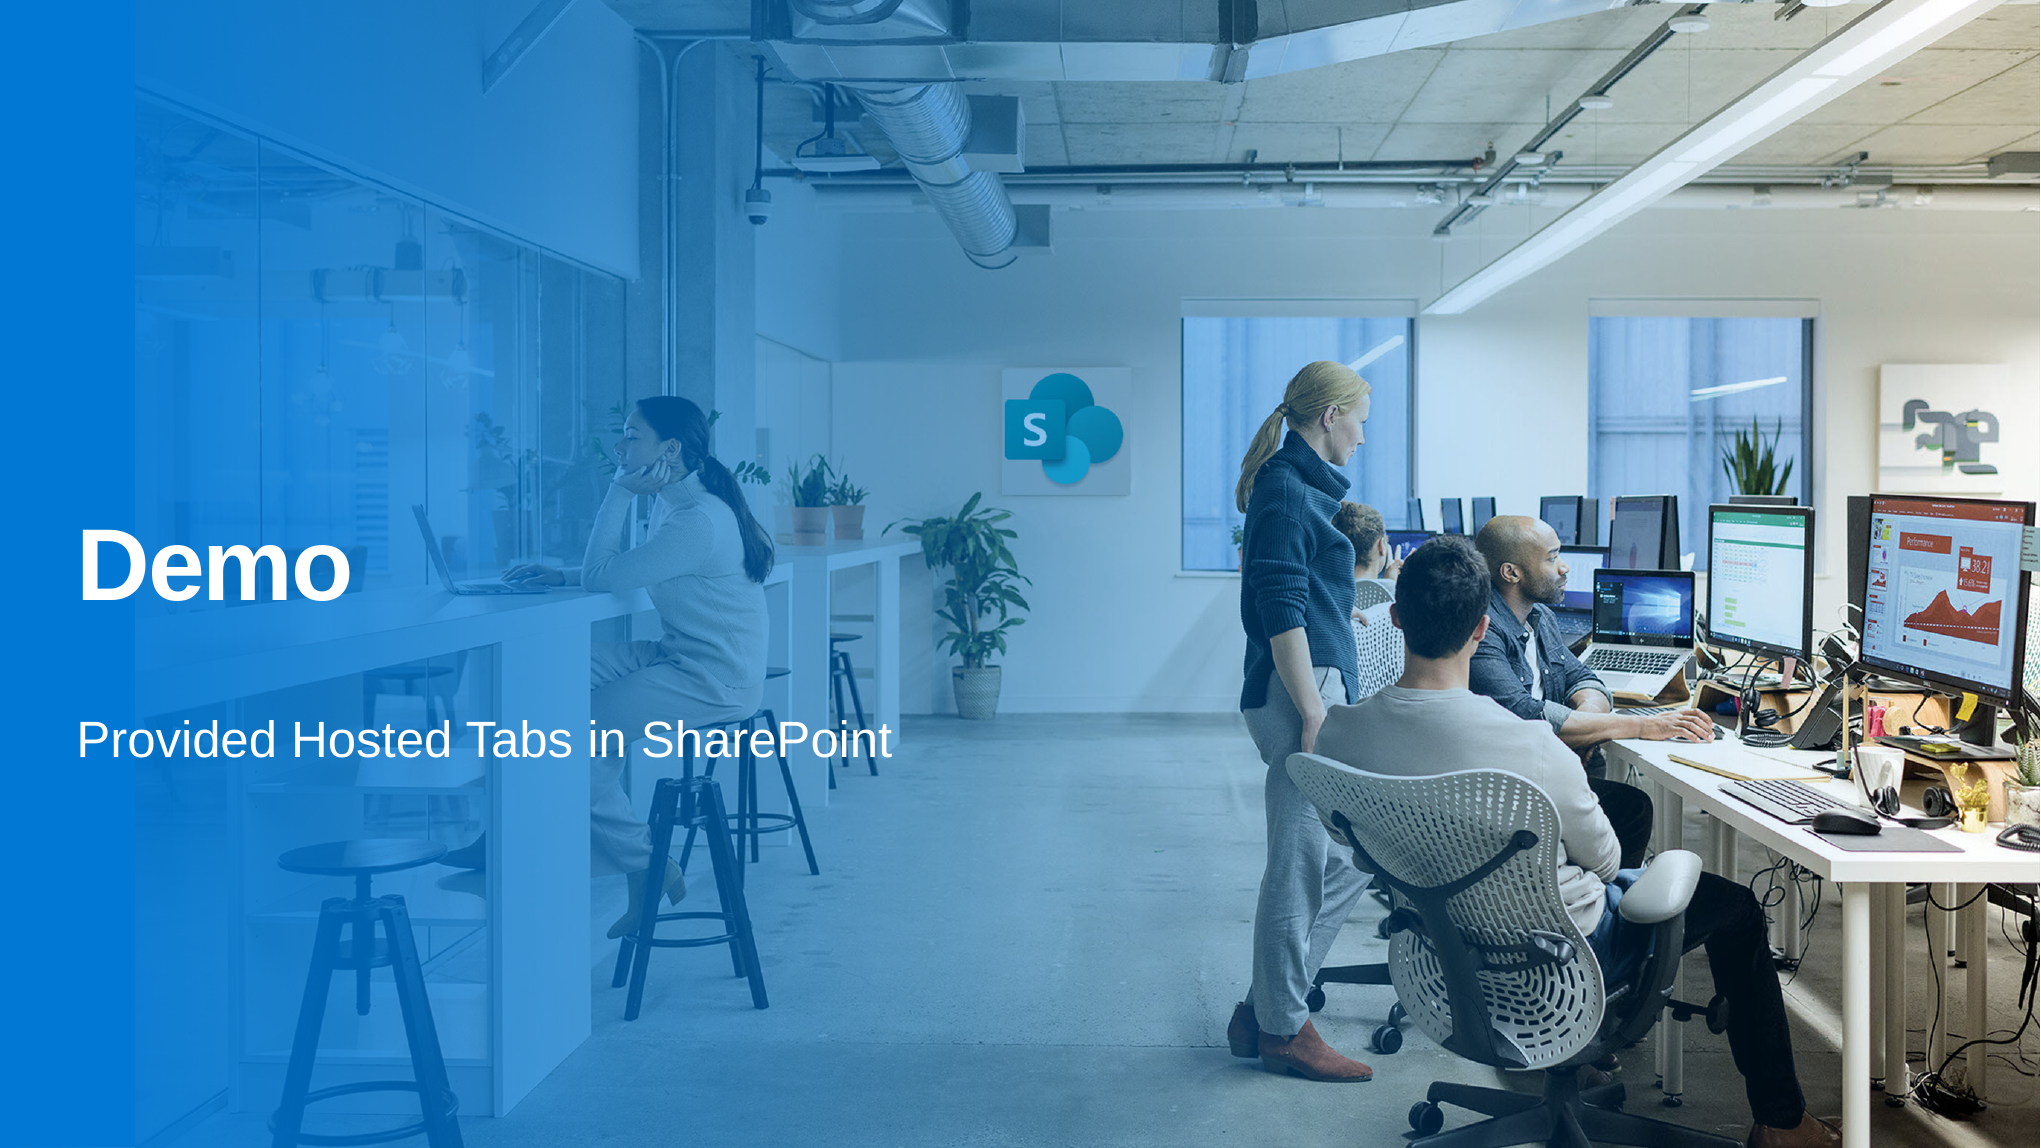

# Demo
Provided Hosted Tabs in SharePoint